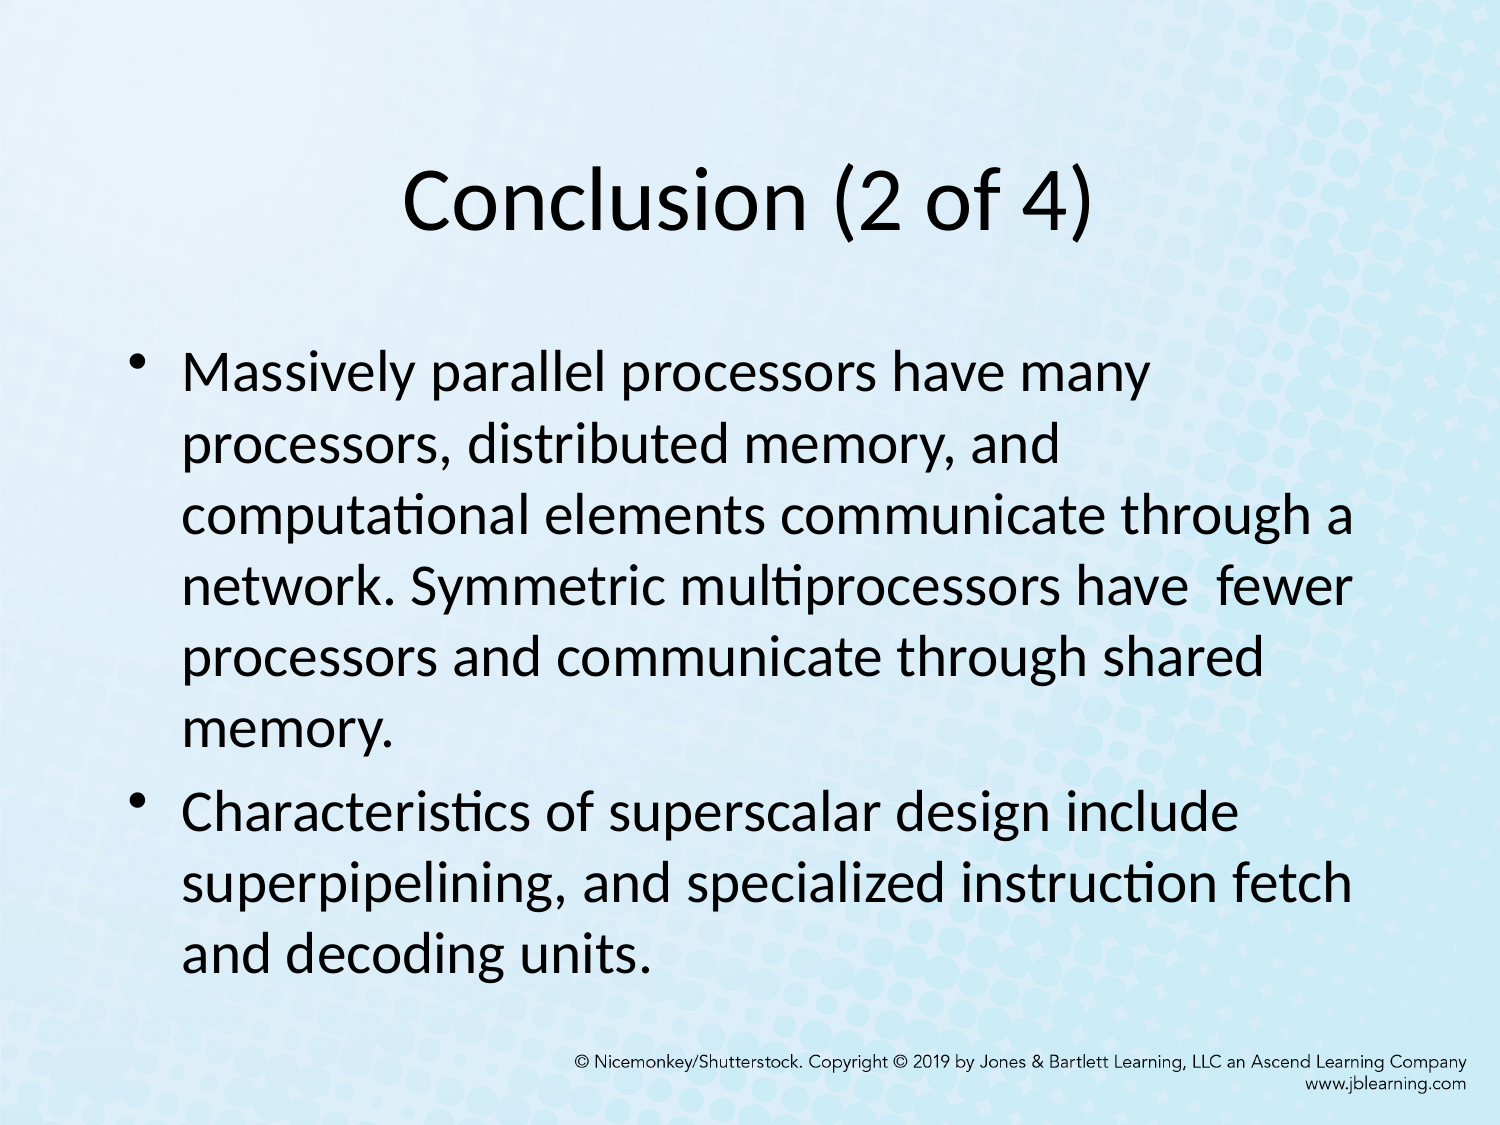

# Conclusion (2 of 4)
Massively parallel processors have many processors, distributed memory, and computational elements communicate through a network. Symmetric multiprocessors have  fewer processors and communicate through shared memory.
Characteristics of superscalar design include superpipelining, and specialized instruction fetch and decoding units.